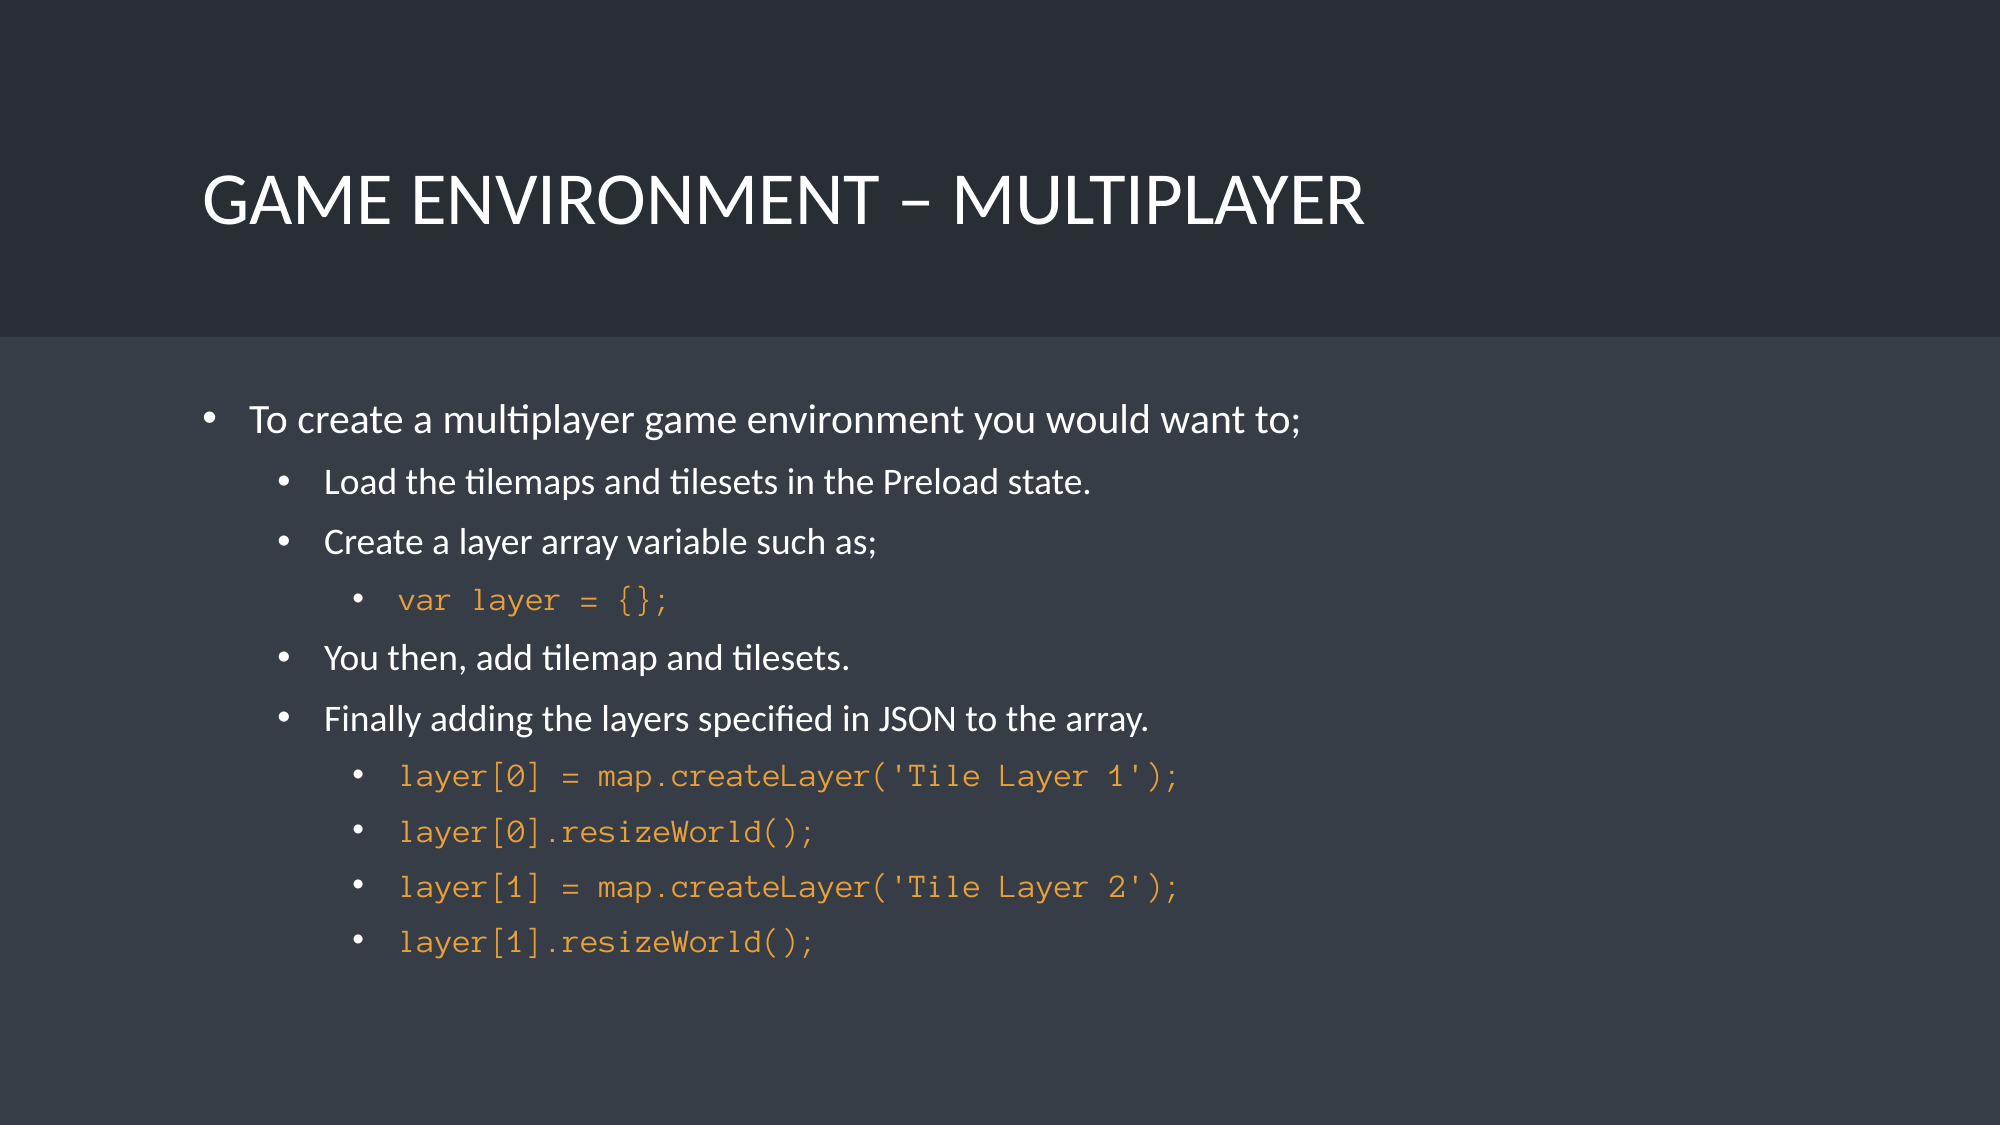

# Game Environment – Multiplayer
To create a multiplayer game environment you would want to;
Load the tilemaps and tilesets in the Preload state.
Create a layer array variable such as;
var layer = {};
You then, add tilemap and tilesets.
Finally adding the layers specified in JSON to the array.
layer[0] = map.createLayer('Tile Layer 1');
layer[0].resizeWorld();
layer[1] = map.createLayer('Tile Layer 2');
layer[1].resizeWorld();